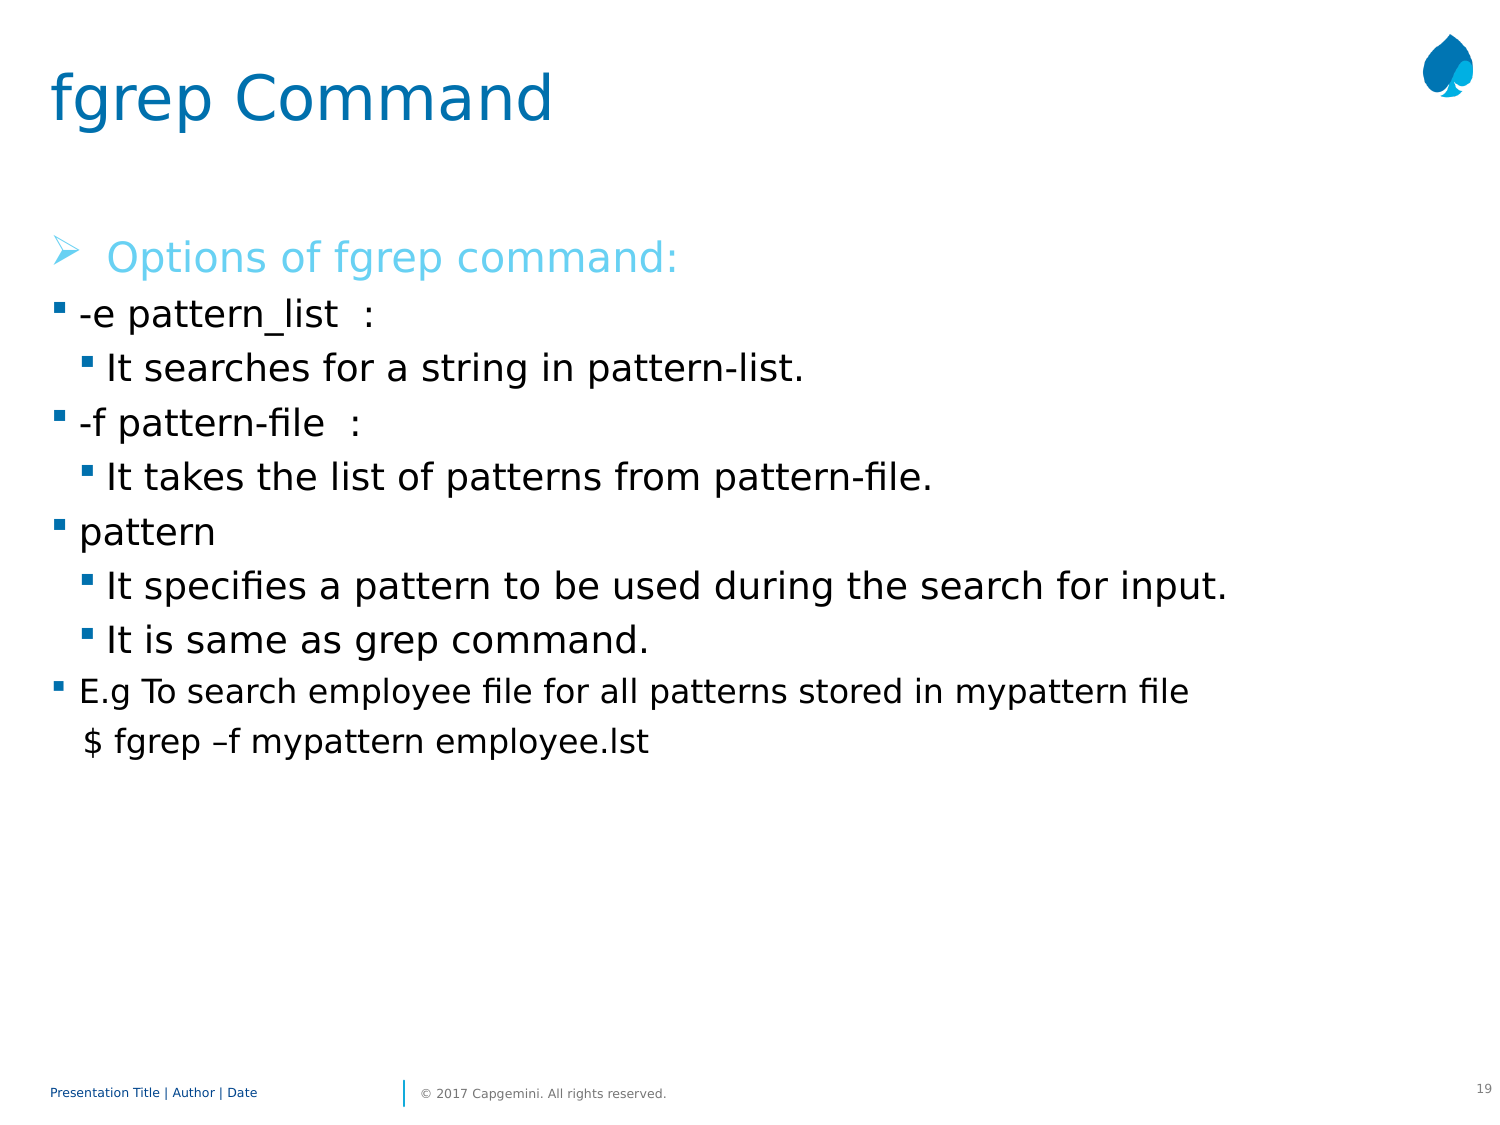

# fgrep Command
Options of fgrep command:
-e pattern_list  :
It searches for a string in pattern-list.
-f pattern-file  :
It takes the list of patterns from pattern-file.
pattern
It specifies a pattern to be used during the search for input.
It is same as grep command.
E.g To search employee file for all patterns stored in mypattern file
   $ fgrep –f mypattern employee.lst